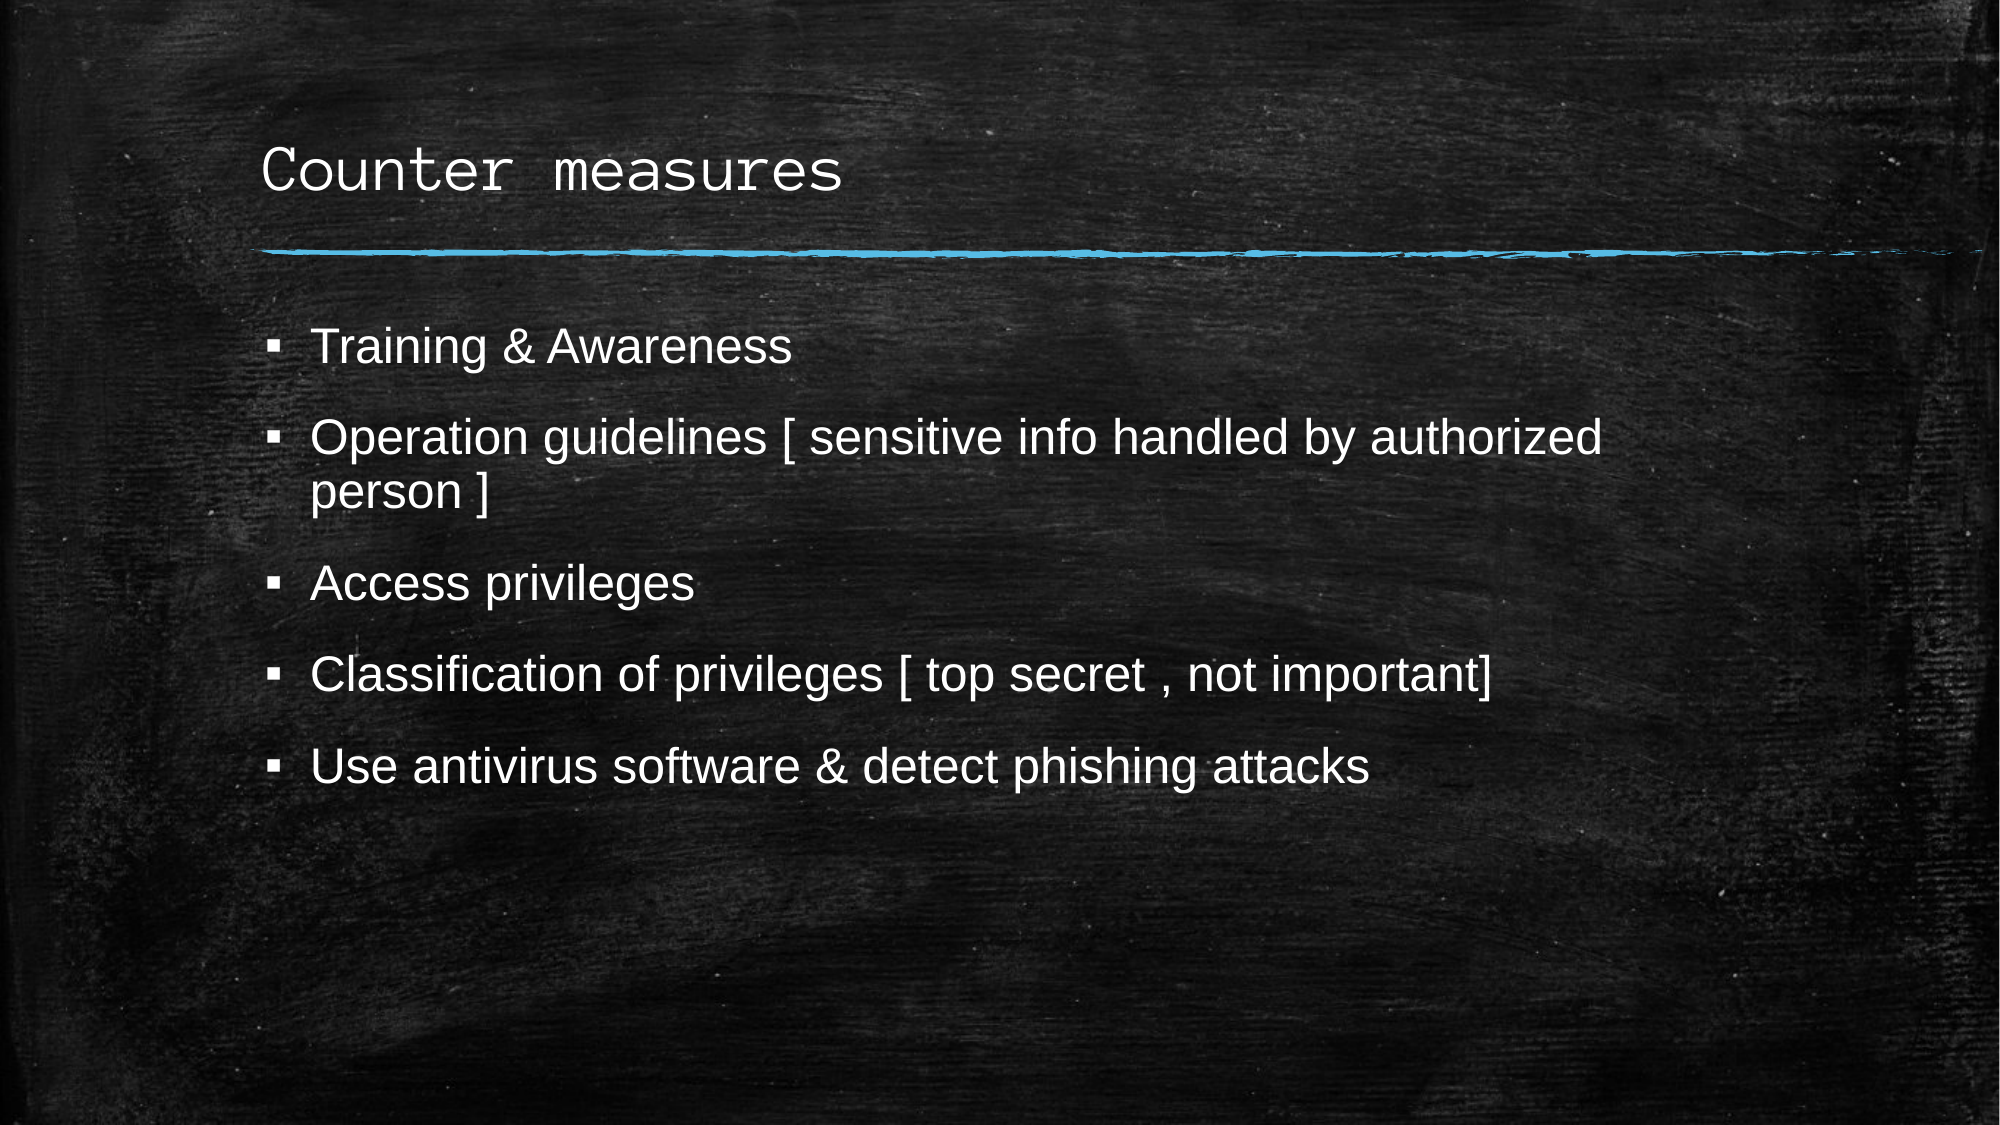

# Counter measures
Training & Awareness
Operation guidelines [ sensitive info handled by authorized person ]
Access privileges
Classification of privileges [ top secret , not important]
Use antivirus software & detect phishing attacks